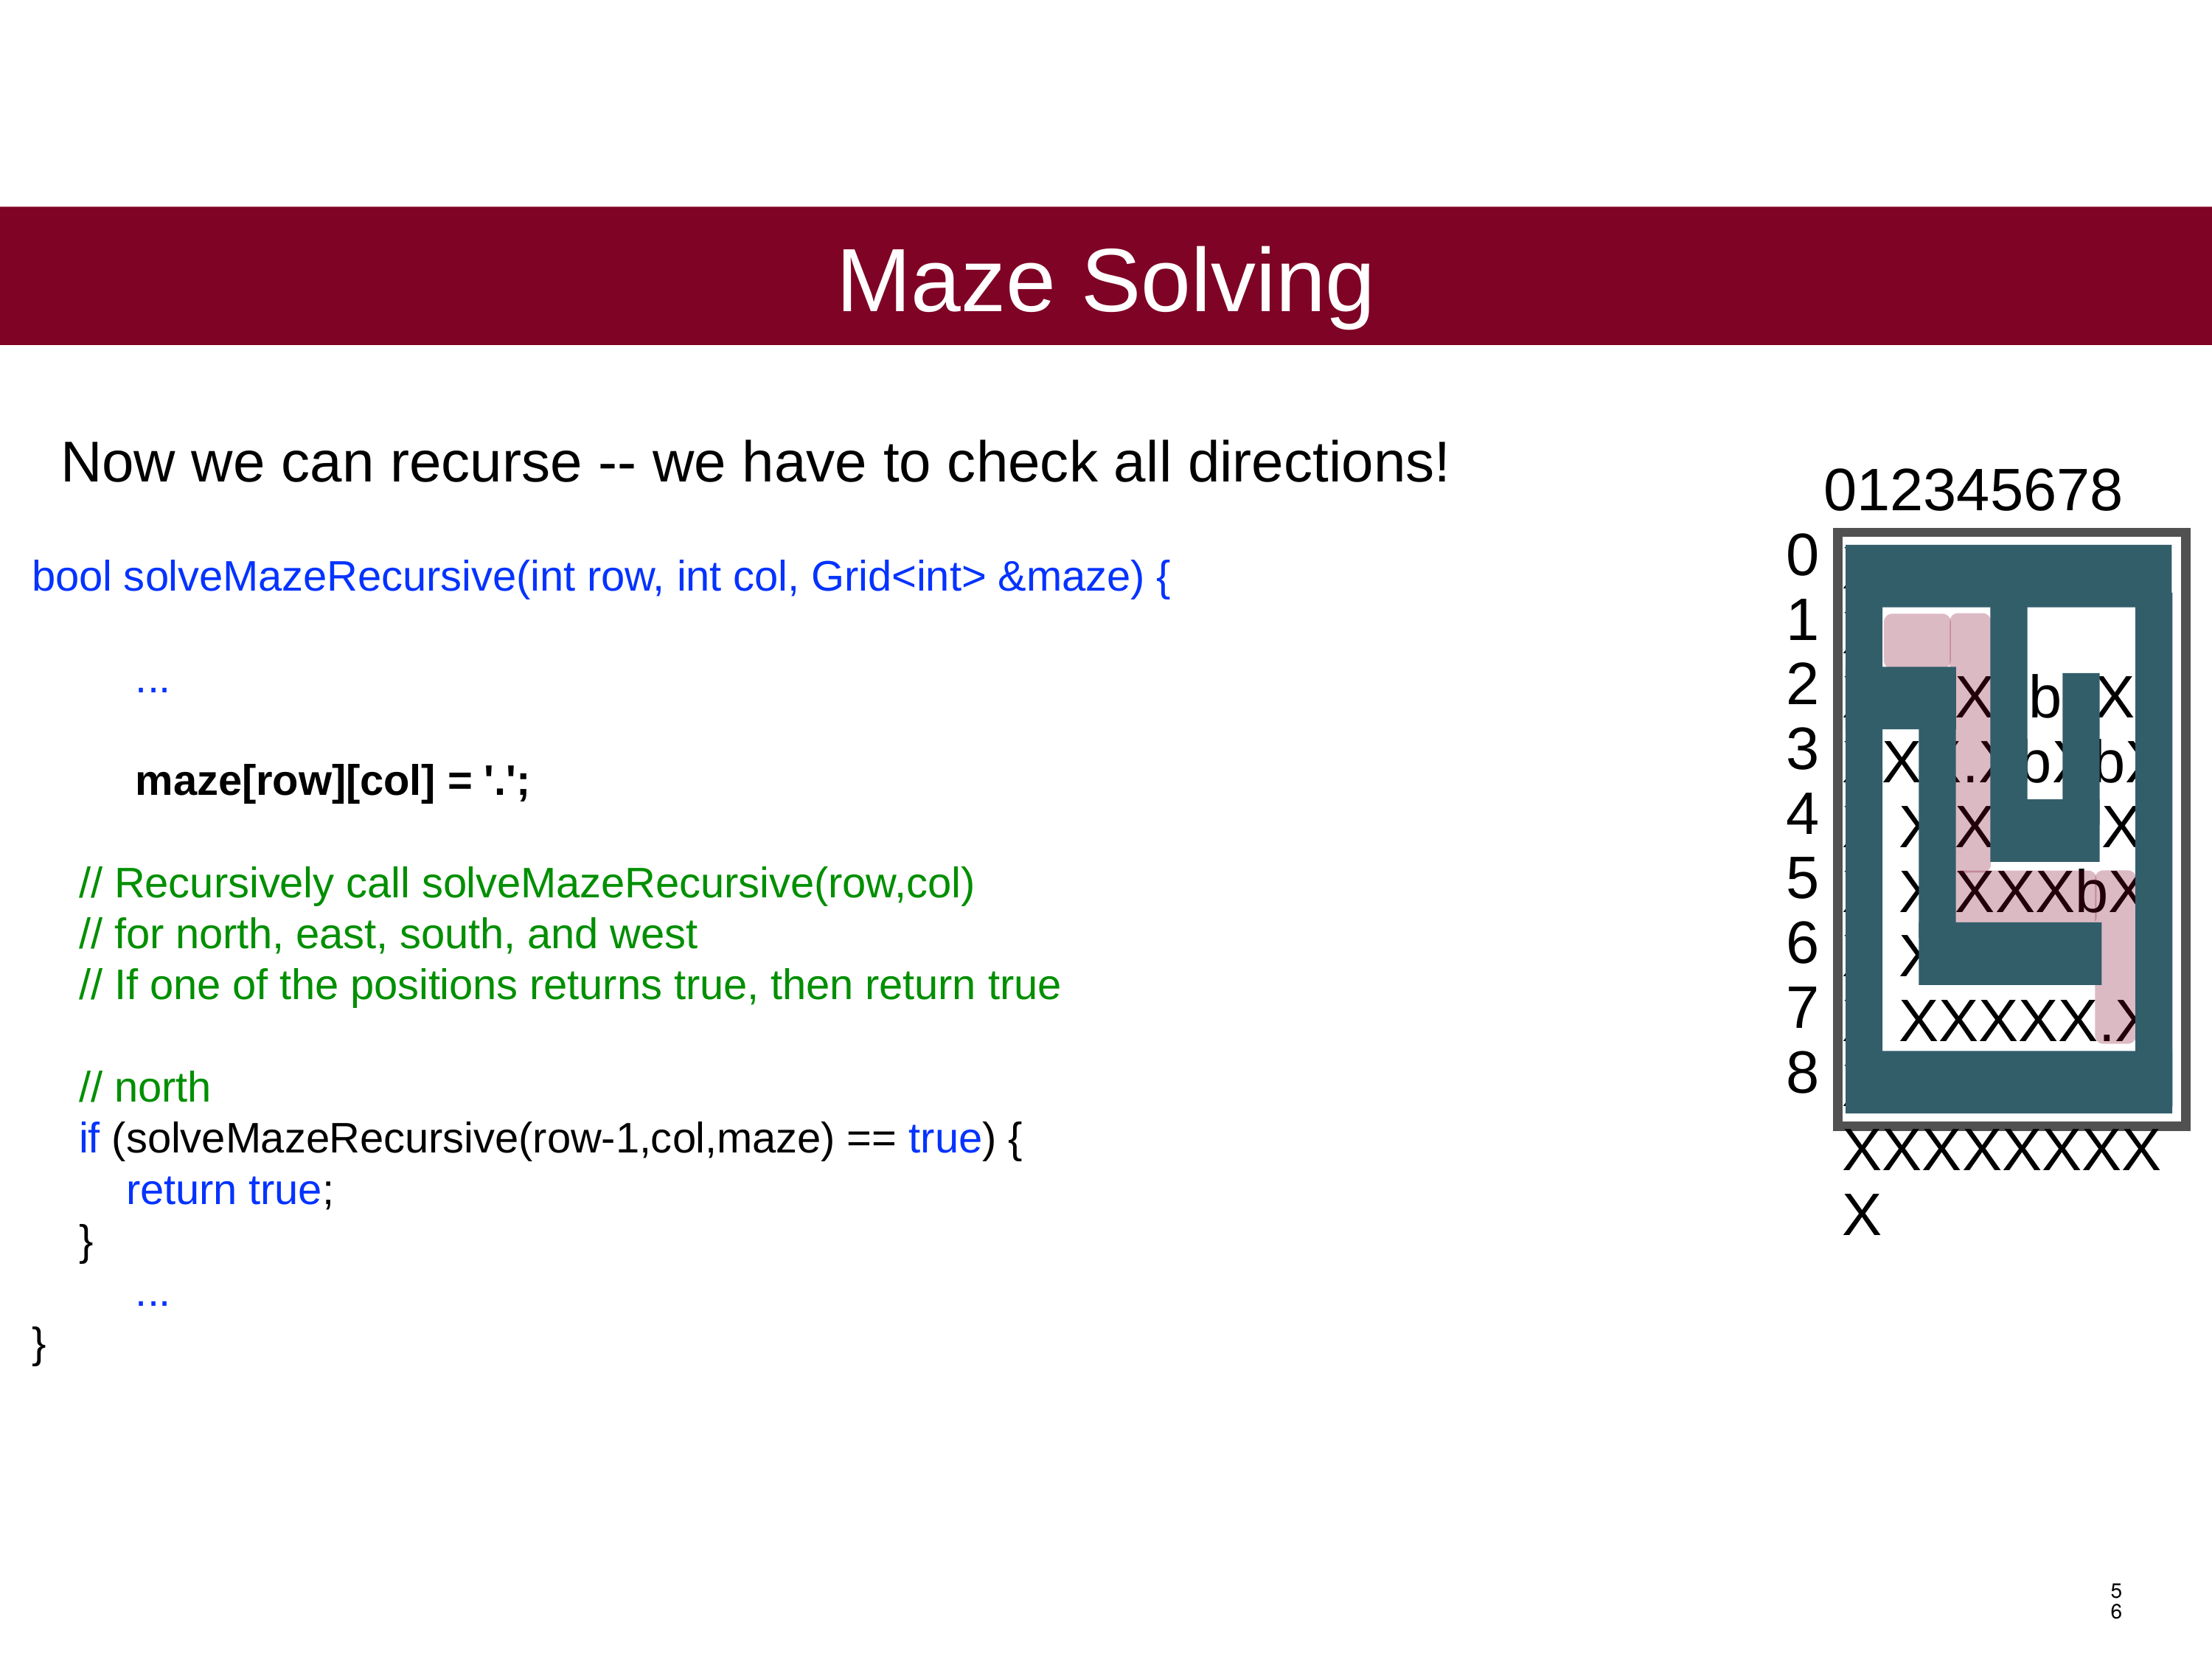

Maze Solving
Now we can recurse -- we have to check all directions!
 012345678
0
1
2
3
4
5
6
7
8

XXXXXXXXX
XS..XbbbX
XXX.XbXbX
X X.XbXbX
X X.XXXbX
X X.....X
X XXXXX.X
X      FX
XXXXXXXXX
bool solveMazeRecursive(int row, int col, Grid<int> &maze) {

...

maze[row][col] = '.';

    // Recursively call solveMazeRecursive(row,col)
    // for north, east, south, and west
    // If one of the positions returns true, then return true

    // north
    if (solveMazeRecursive(row-1,col,maze) == true) {
        return true;
    }
...
}

56